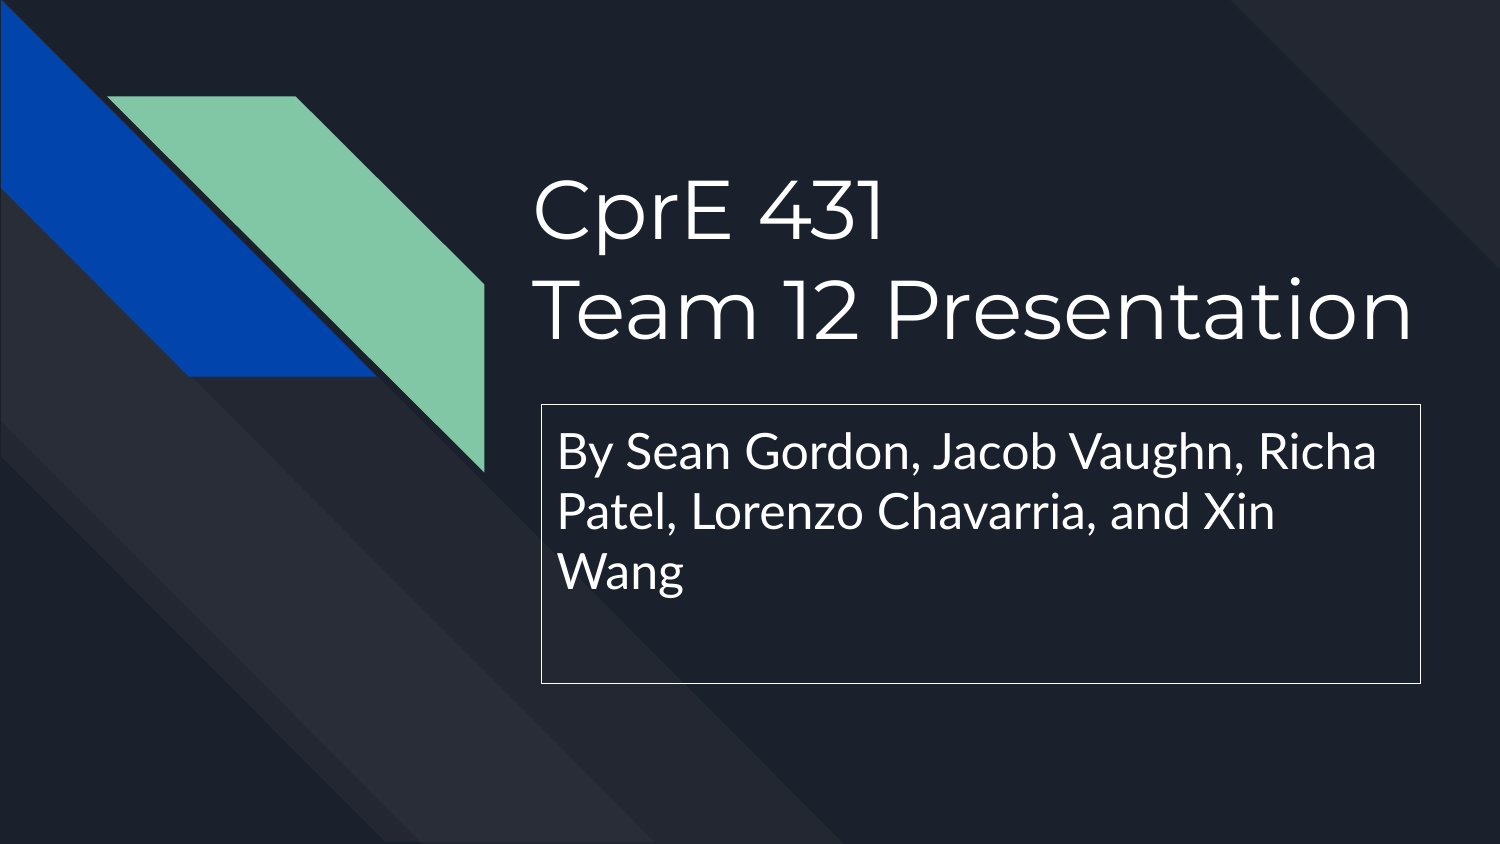

# CprE 431
Team 12 Presentation
By Sean Gordon, Jacob Vaughn, Richa Patel, Lorenzo Chavarria, and Xin Wang